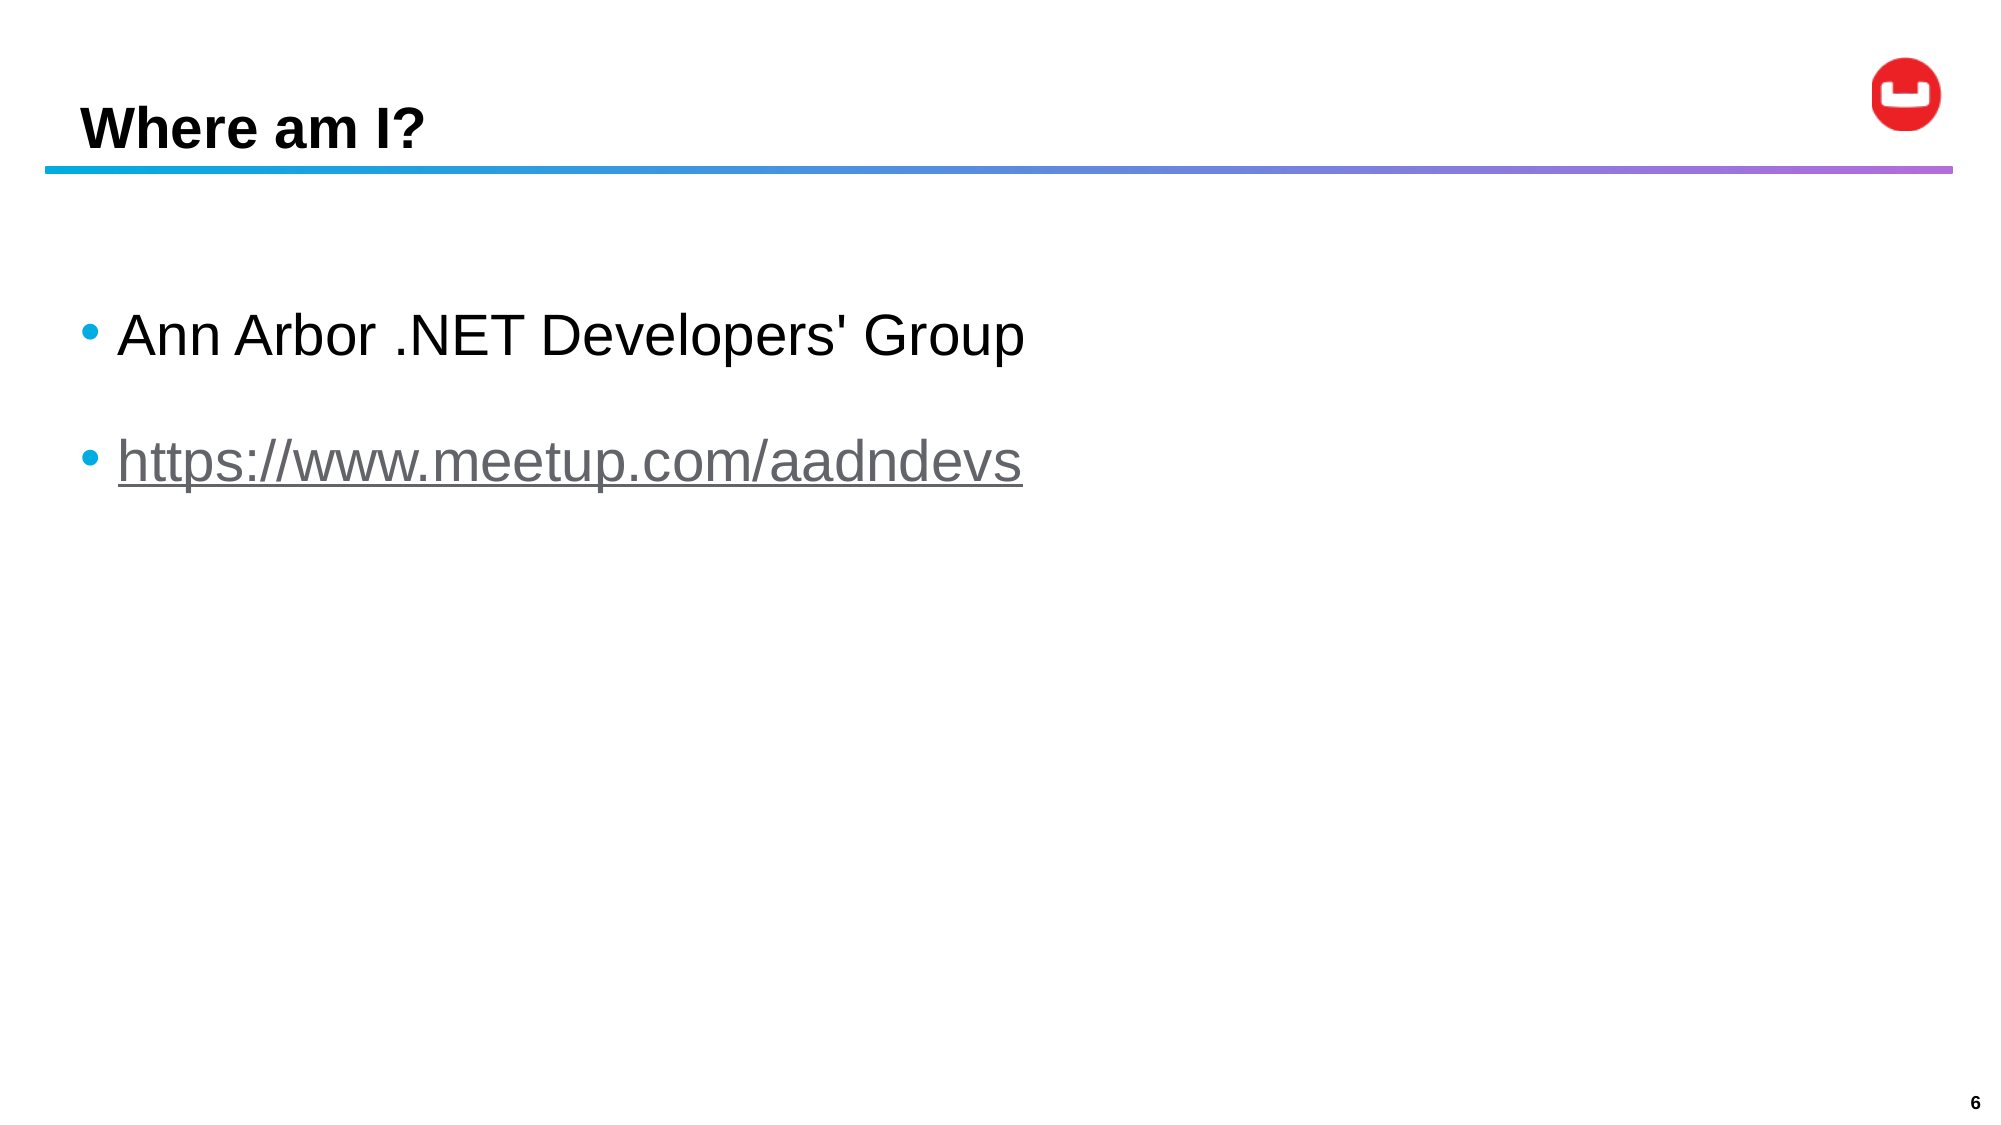

# Where am I?
Ann Arbor .NET Developers' Group
https://www.meetup.com/aadndevs

6